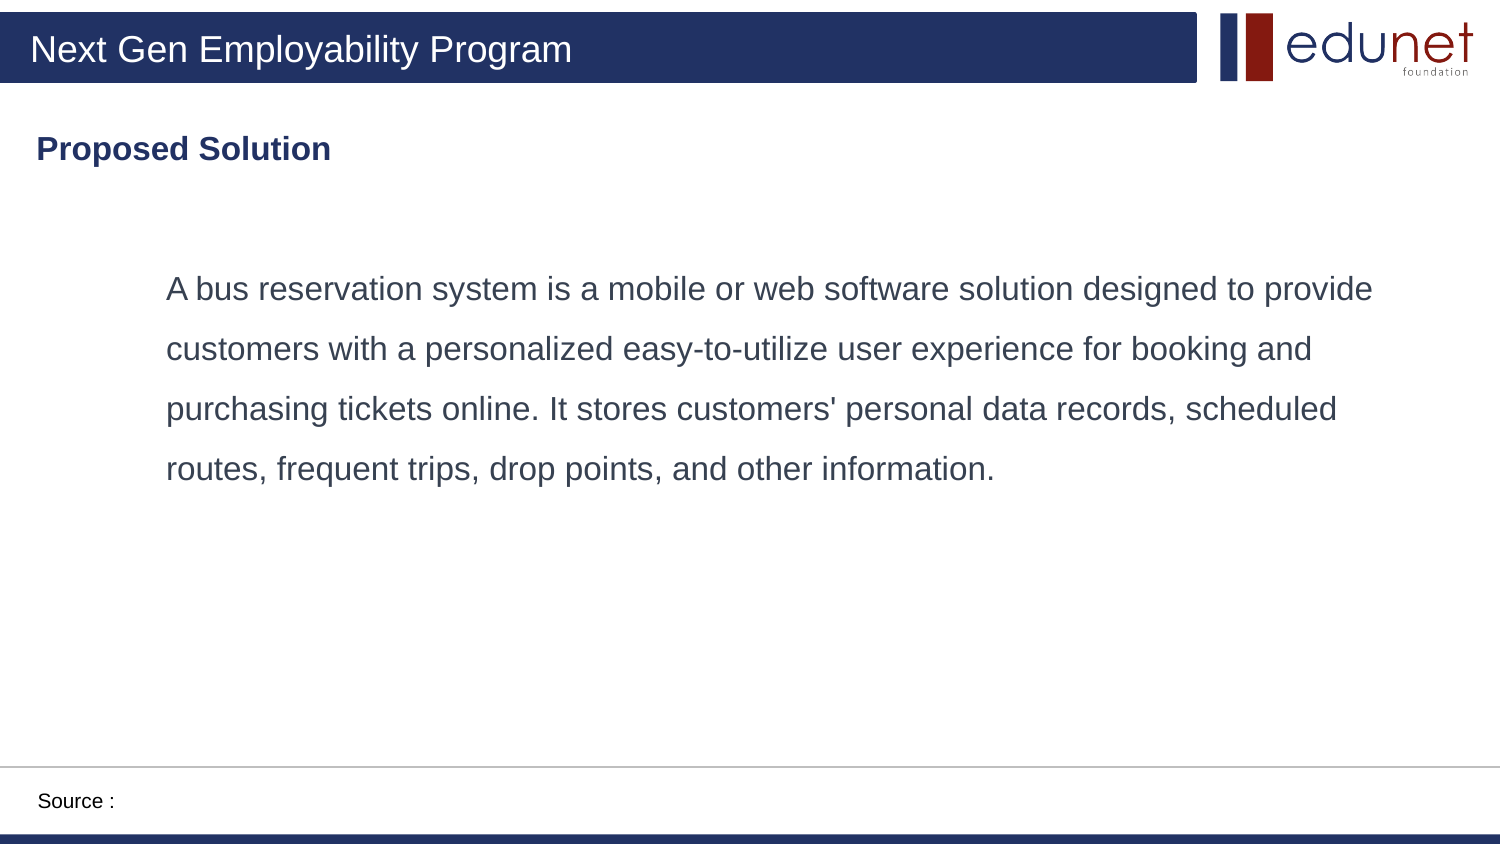

Proposed Solution
A bus reservation system is a mobile or web software solution designed to provide customers with a personalized easy-to-utilize user experience for booking and purchasing tickets online. It stores customers' personal data records, scheduled routes, frequent trips, drop points, and other information.
Source :